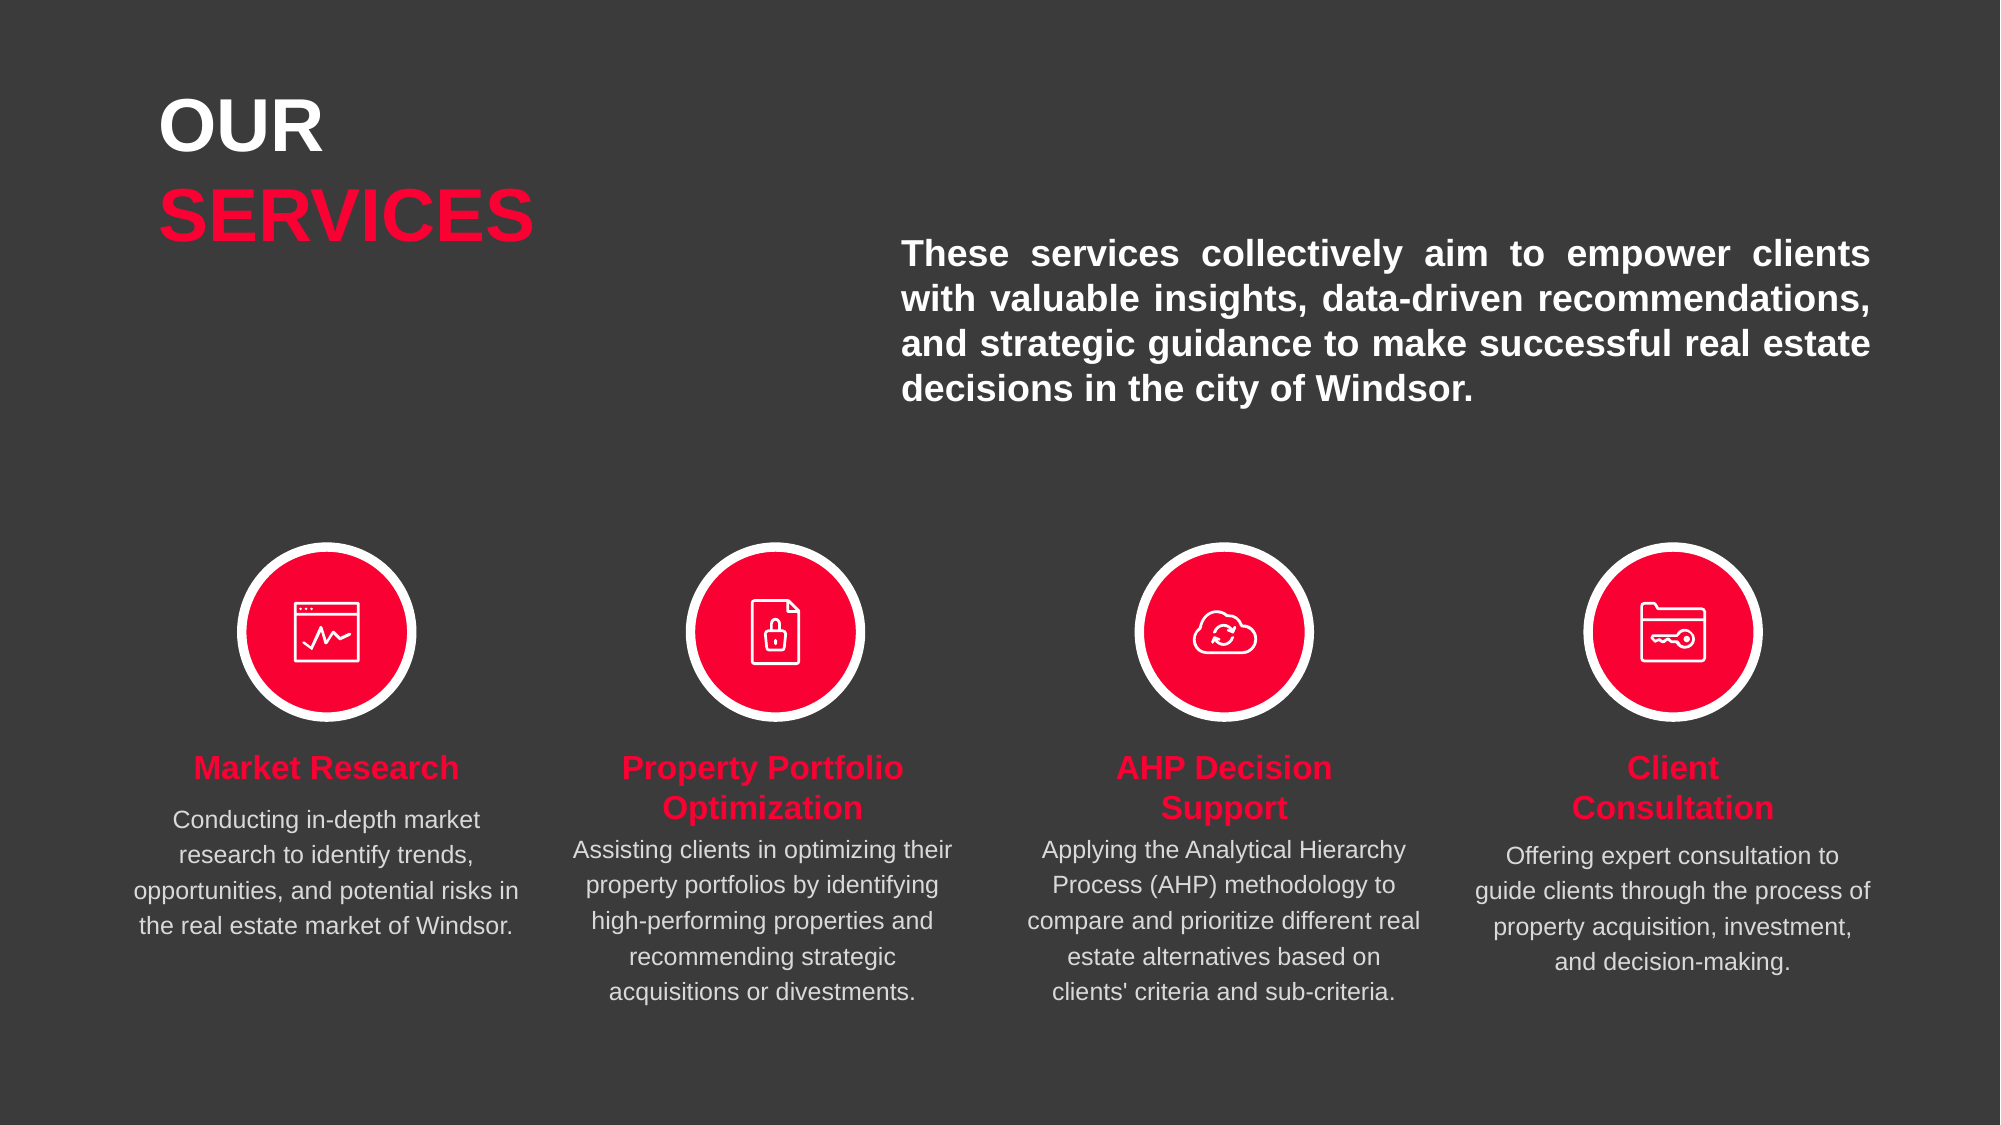

OUR
SERVICES
These services collectively aim to empower clients with valuable insights, data-driven recommendations, and strategic guidance to make successful real estate decisions in the city of Windsor.

Property Portfolio Optimization
Market Research
AHP Decision Support
Client Consultation
Conducting in-depth market research to identify trends, opportunities, and potential risks in the real estate market of Windsor.
Assisting clients in optimizing their property portfolios by identifying high-performing properties and recommending strategic acquisitions or divestments.
Applying the Analytical Hierarchy Process (AHP) methodology to compare and prioritize different real estate alternatives based on clients' criteria and sub-criteria.
Offering expert consultation to guide clients through the process of property acquisition, investment, and decision-making.